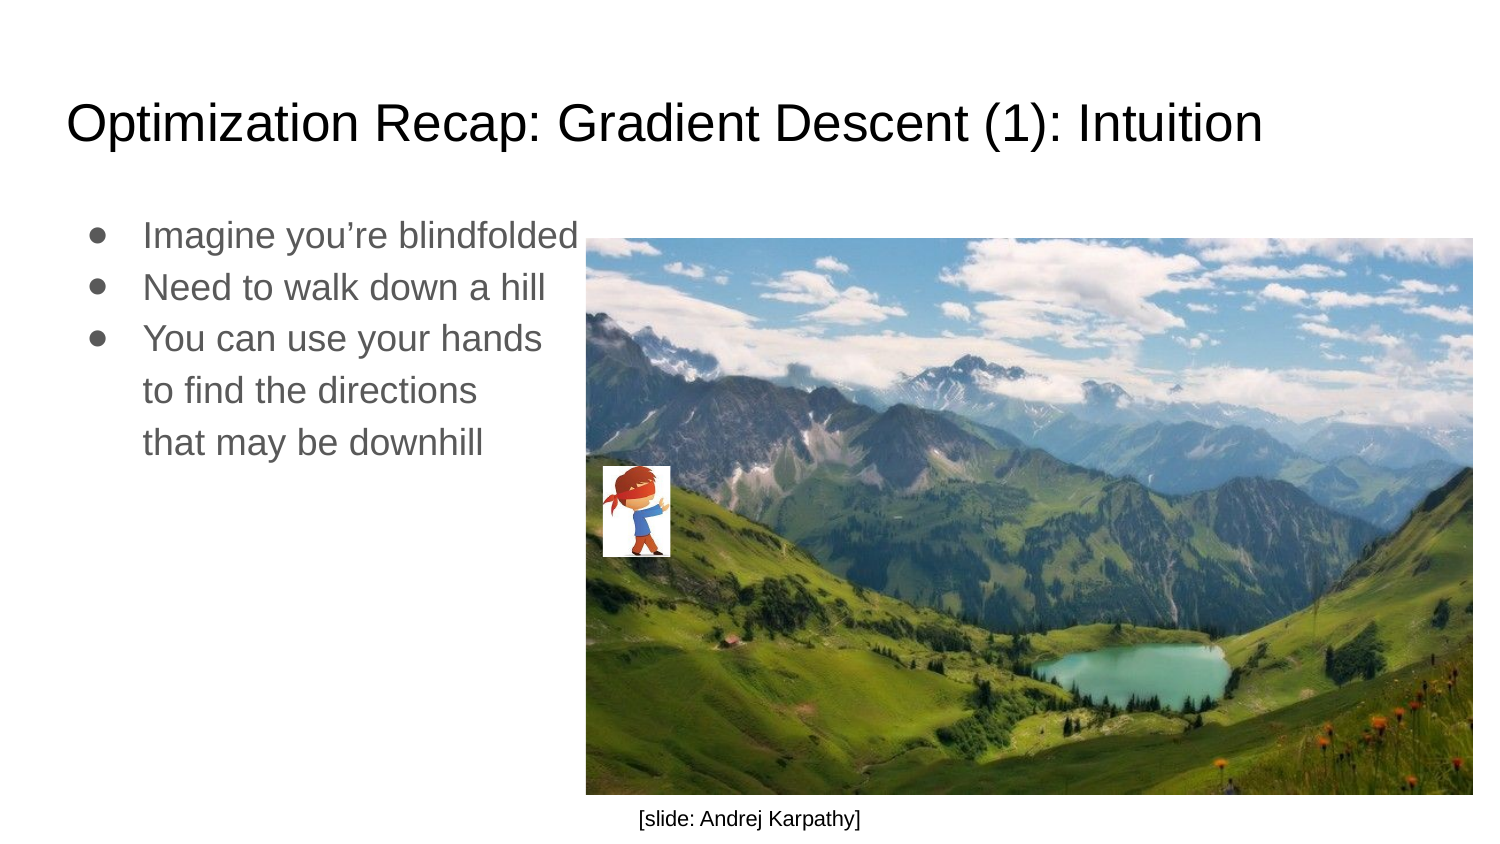

# Optimization Recap: Gradient Descent (1): Intuition
Imagine you’re blindfolded
Need to walk down a hill
You can use your hands
to find the directions
that may be downhill

[slide: Andrej Karpathy]